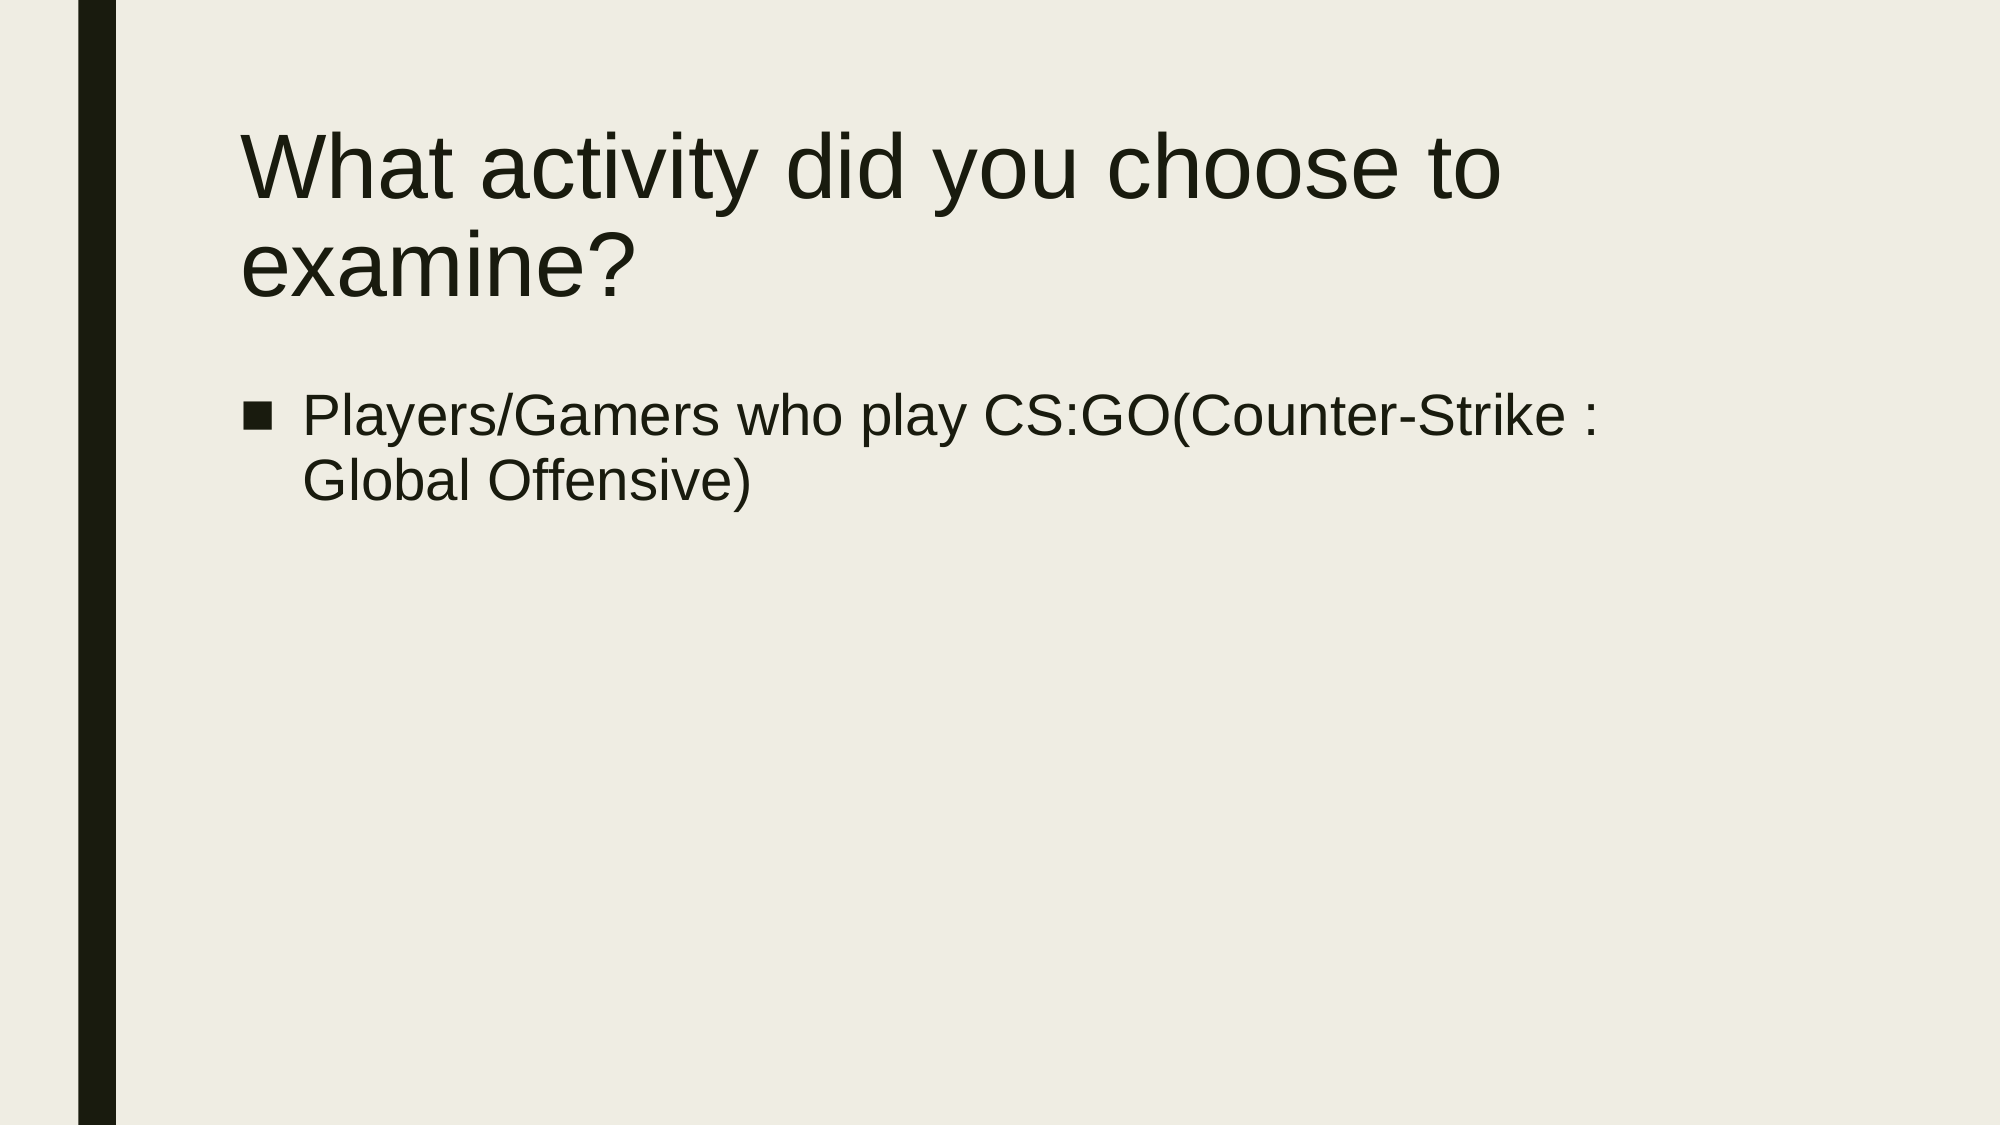

# What activity did you choose to examine?
Players/Gamers who play CS:GO(Counter-Strike : Global Offensive)